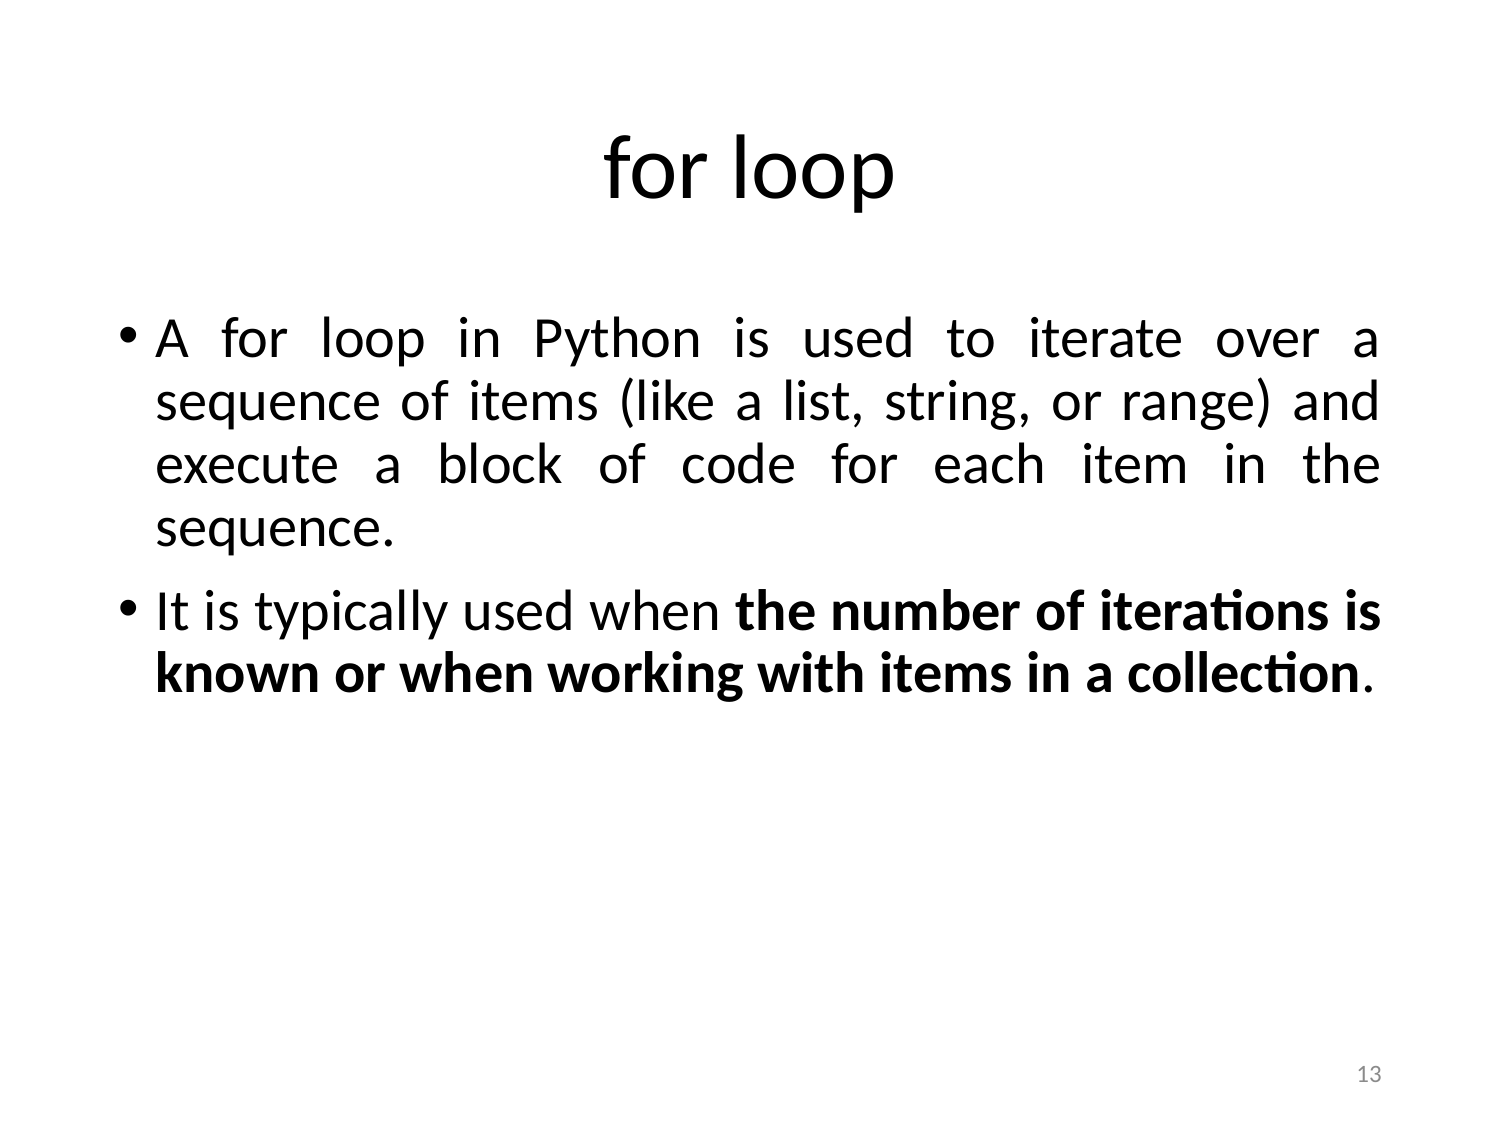

# for loop
A for loop in Python is used to iterate over a sequence of items (like a list, string, or range) and execute a block of code for each item in the sequence.
It is typically used when the number of iterations is known or when working with items in a collection.

13